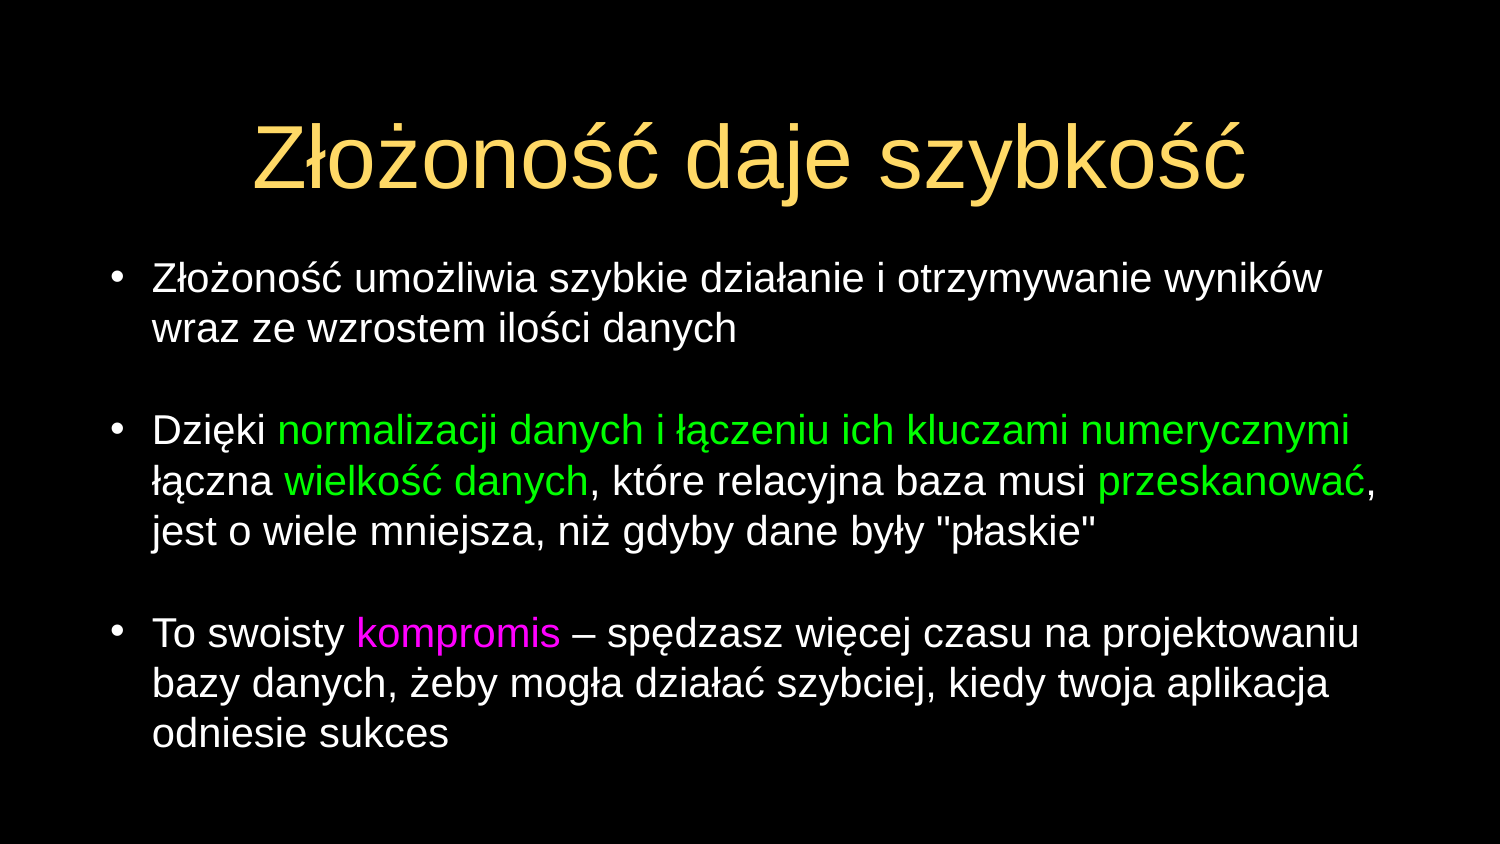

# Złożoność daje szybkość
Złożoność umożliwia szybkie działanie i otrzymywanie wyników wraz ze wzrostem ilości danych
Dzięki normalizacji danych i łączeniu ich kluczami numerycznymi łączna wielkość danych, które relacyjna baza musi przeskanować, jest o wiele mniejsza, niż gdyby dane były "płaskie"
To swoisty kompromis – spędzasz więcej czasu na projektowaniu bazy danych, żeby mogła działać szybciej, kiedy twoja aplikacja odniesie sukces